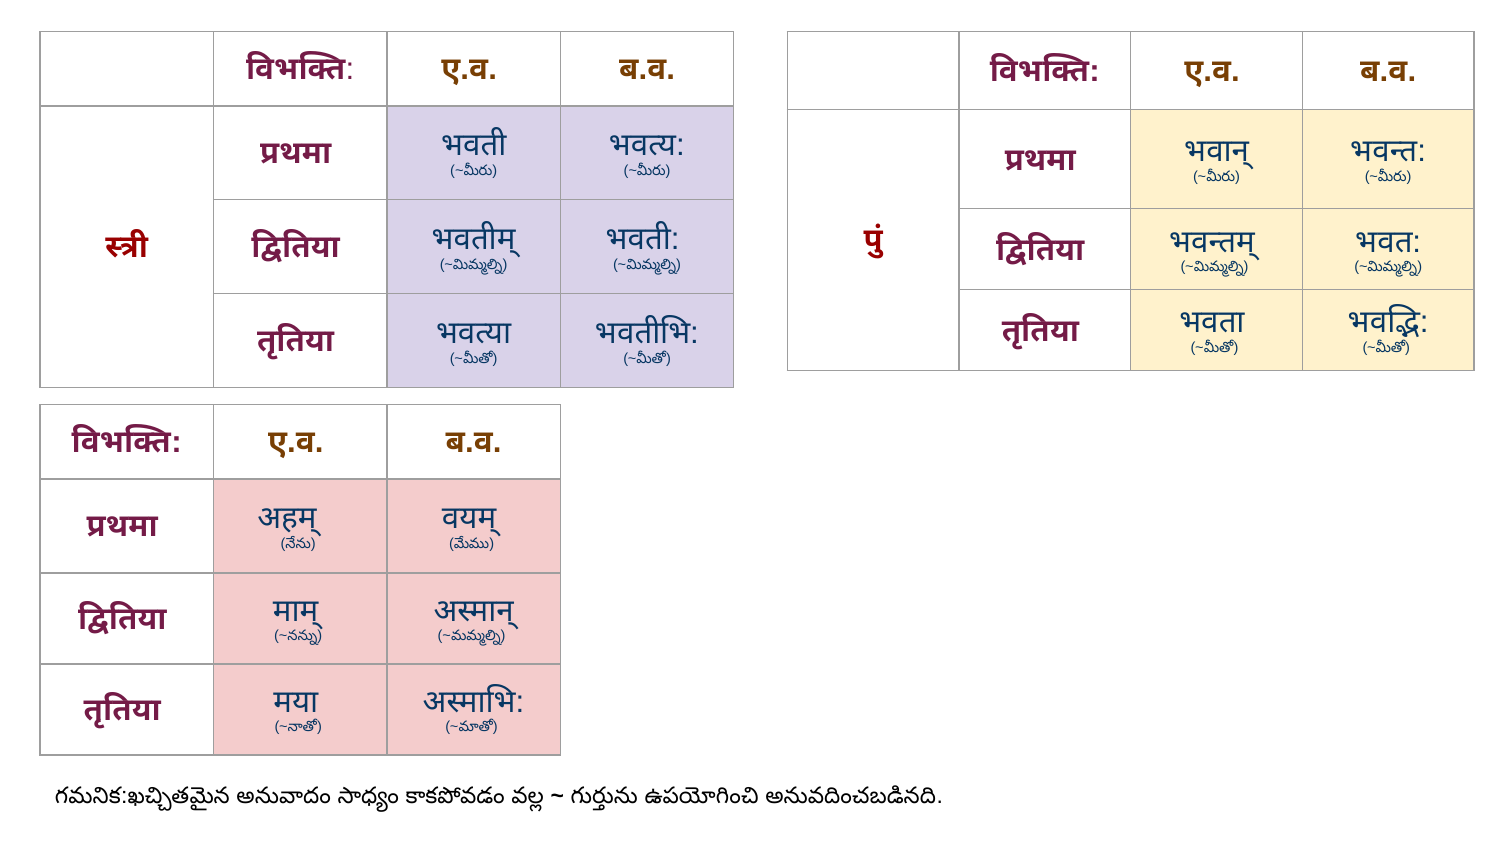

|  | विभक्ति: | ए.व. | ब.व. |
| --- | --- | --- | --- |
| स्त्री | प्रथमा | भवती (~మీరు) | भवत्य: (~మీరు) |
|  | द्वितिया | भवतीम् (~మిమ్మల్ని) | भवती: (~మిమ్మల్ని) |
|  | तृतिया | भवत्या (~మీతో) | भवतीभि: (~మీతో) |
|  | विभक्ति: | ए.व. | ब.व. |
| --- | --- | --- | --- |
| पुं | प्रथमा | भवान् (~మీరు) | भवन्त: (~మీరు) |
|  | द्वितिया | भवन्तम् (~మిమ్మల్ని) | भवत: (~మిమ్మల్ని) |
|  | तृतिया | भवता (~మీతో) | भवद्भि: (~మీతో) |
| विभक्ति: | ए.व. | ब.व. |
| --- | --- | --- |
| प्रथमा | अहम् (నేను) | वयम् (మేము) |
| द्वितिया | माम् (~నన్ను) | अस्मान् (~మమ్మల్ని) |
| तृतिया | मया (~నాతో) | अस्माभि: (~మాతో) |
గమనిక:ఖచ్చితమైన అనువాదం సాధ్యం కాకపోవడం వల్ల ~ గుర్తును ఉపయోగించి అనువదించబడినది.